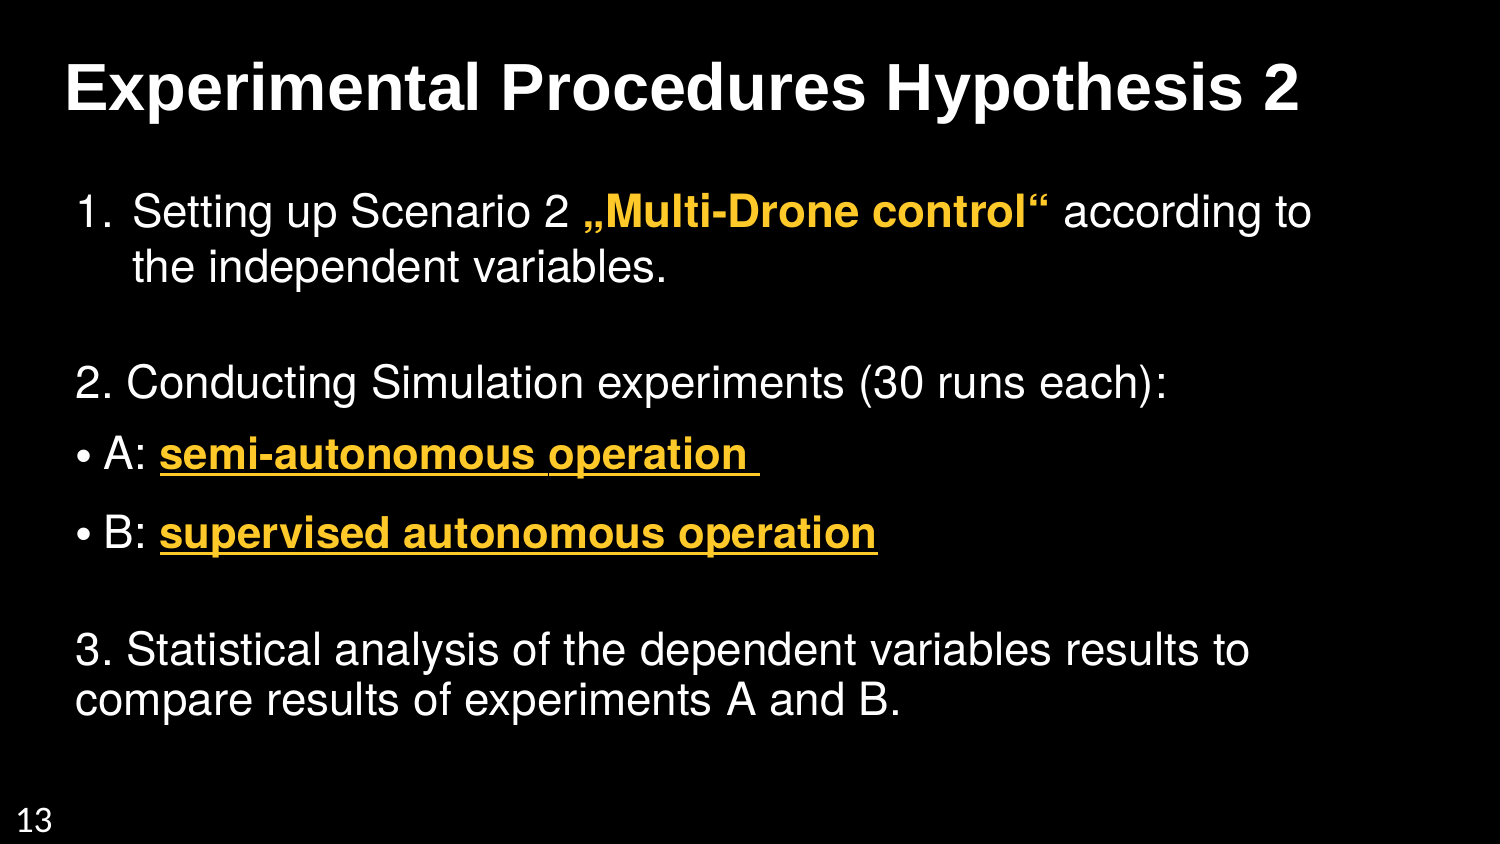

Experimental Procedures Hypothesis 2
Setting up Scenario 2 „Multi-Drone control“ according to   the independent variables.

2. Conducting Simulation experiments (30 runs each):
A: semi-autonomous operation
B: supervised autonomous operation

3. Statistical analysis of the dependent variables results to compare results of experiments A and B.

13